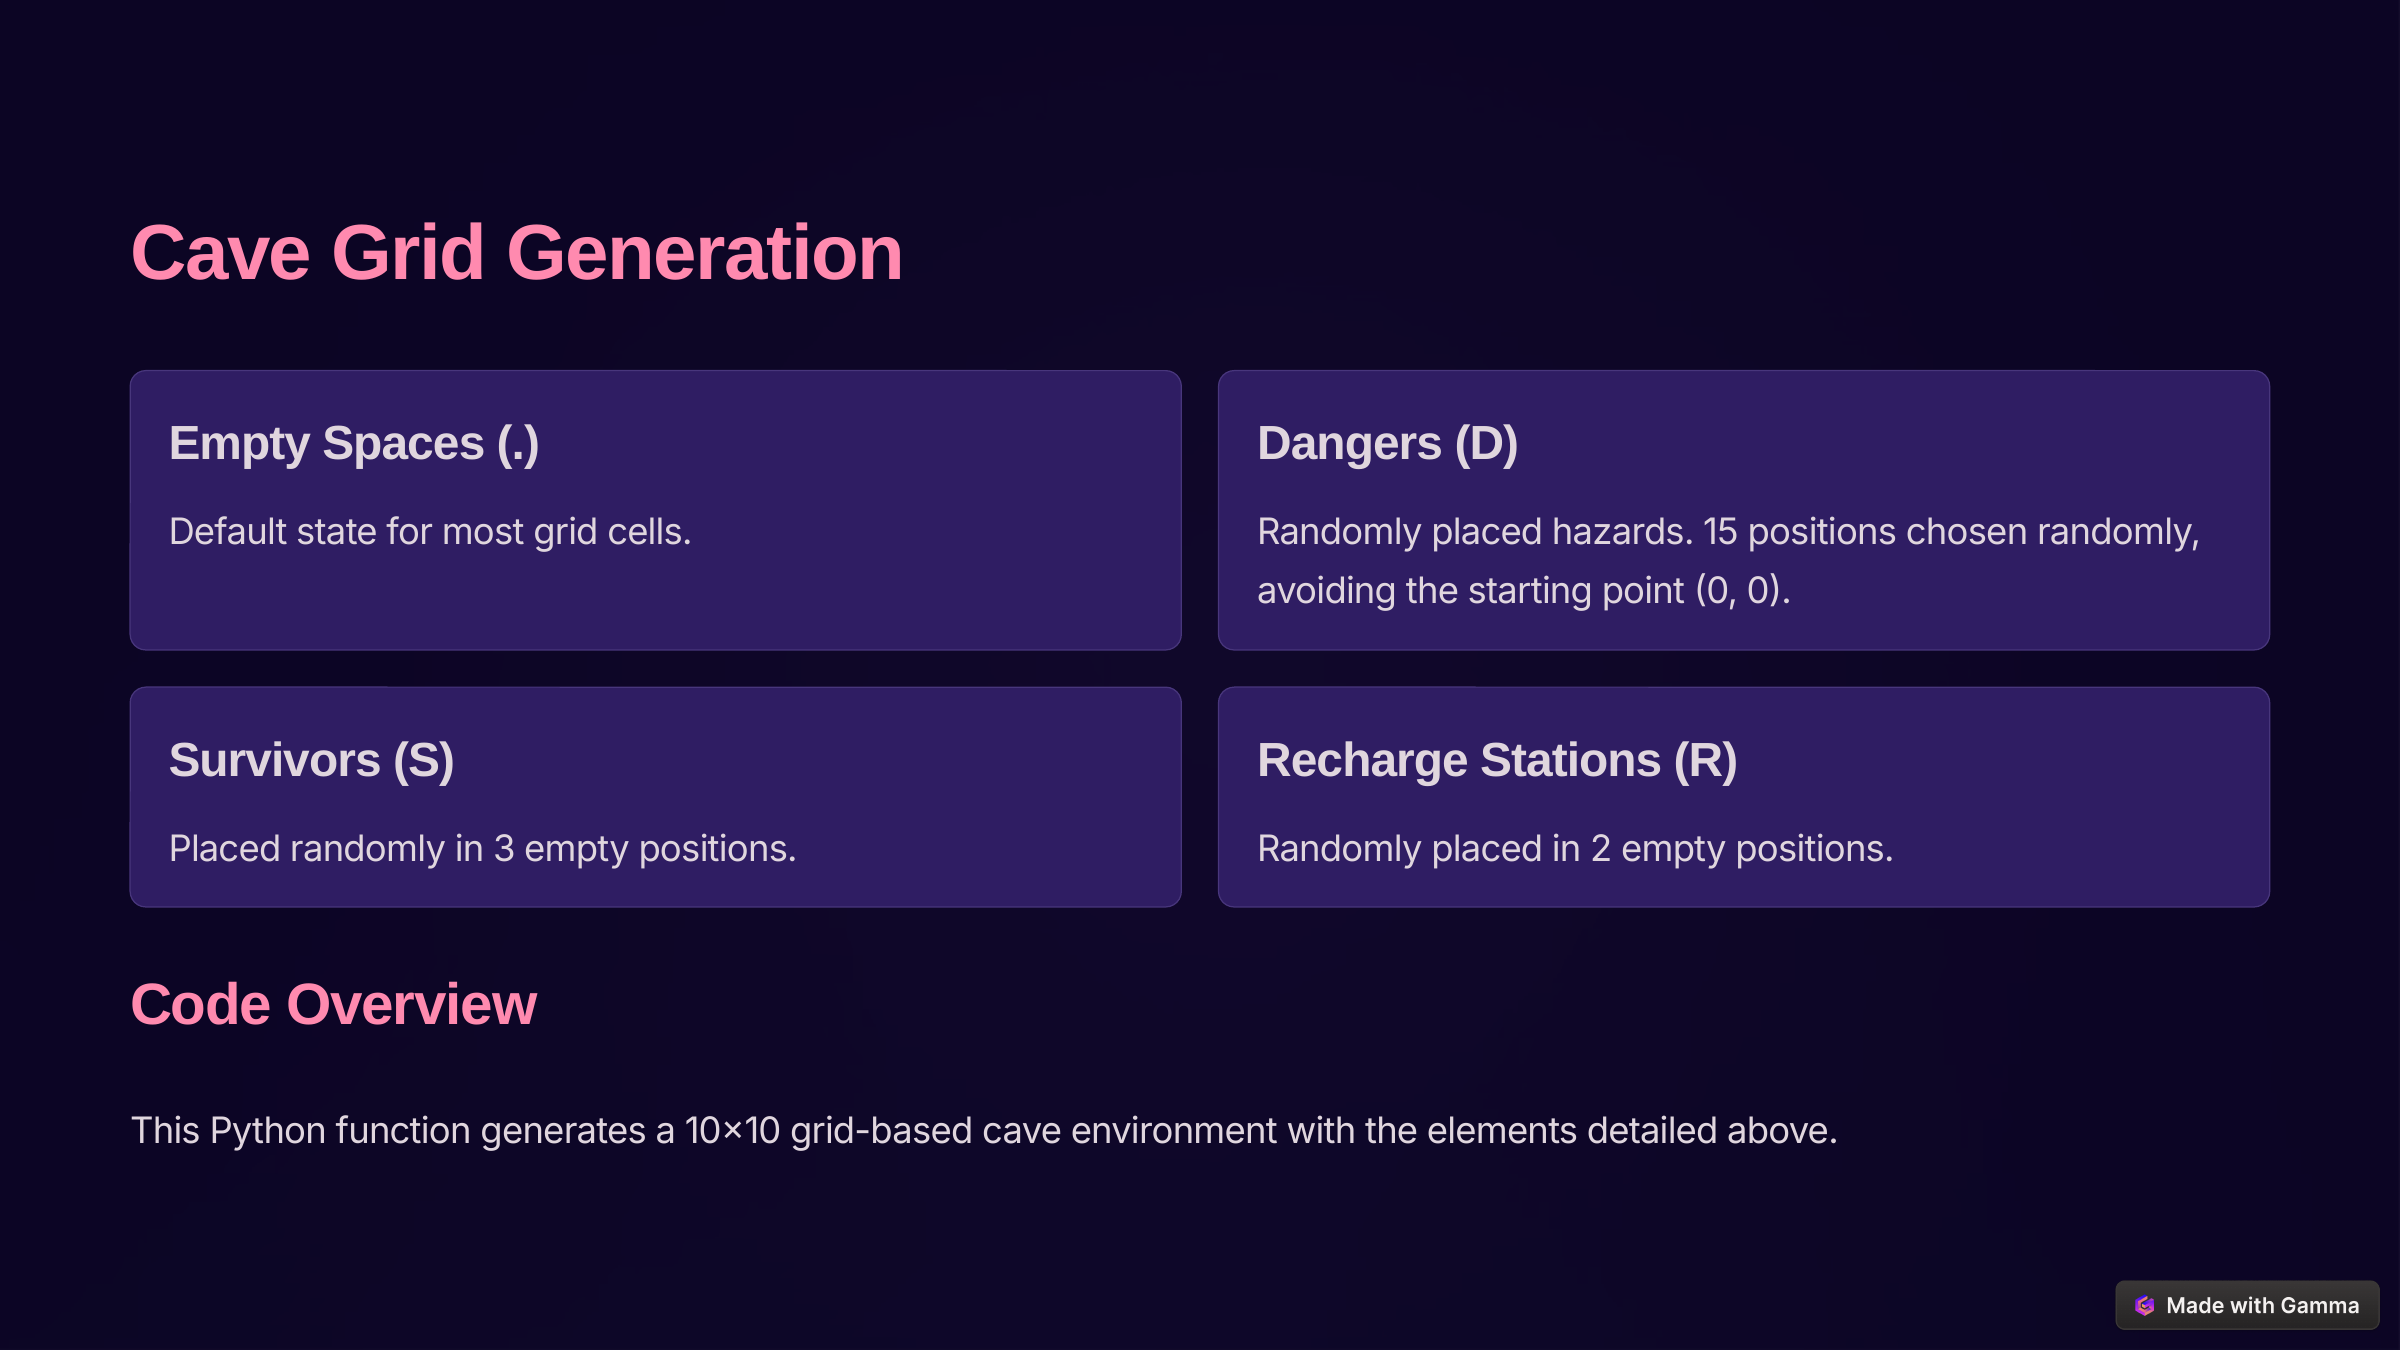

Cave Grid Generation

Empty Spaces (.)
Dangers (D)
Default state for most grid cells.
Randomly placed hazards. 15 positions chosen randomly, avoiding the starting point (0, 0).

Survivors (S)
Recharge Stations (R)
Placed randomly in 3 empty positions.
Randomly placed in 2 empty positions.
Code Overview
This Python function generates a 10x10 grid-based cave environment with the elements detailed above.